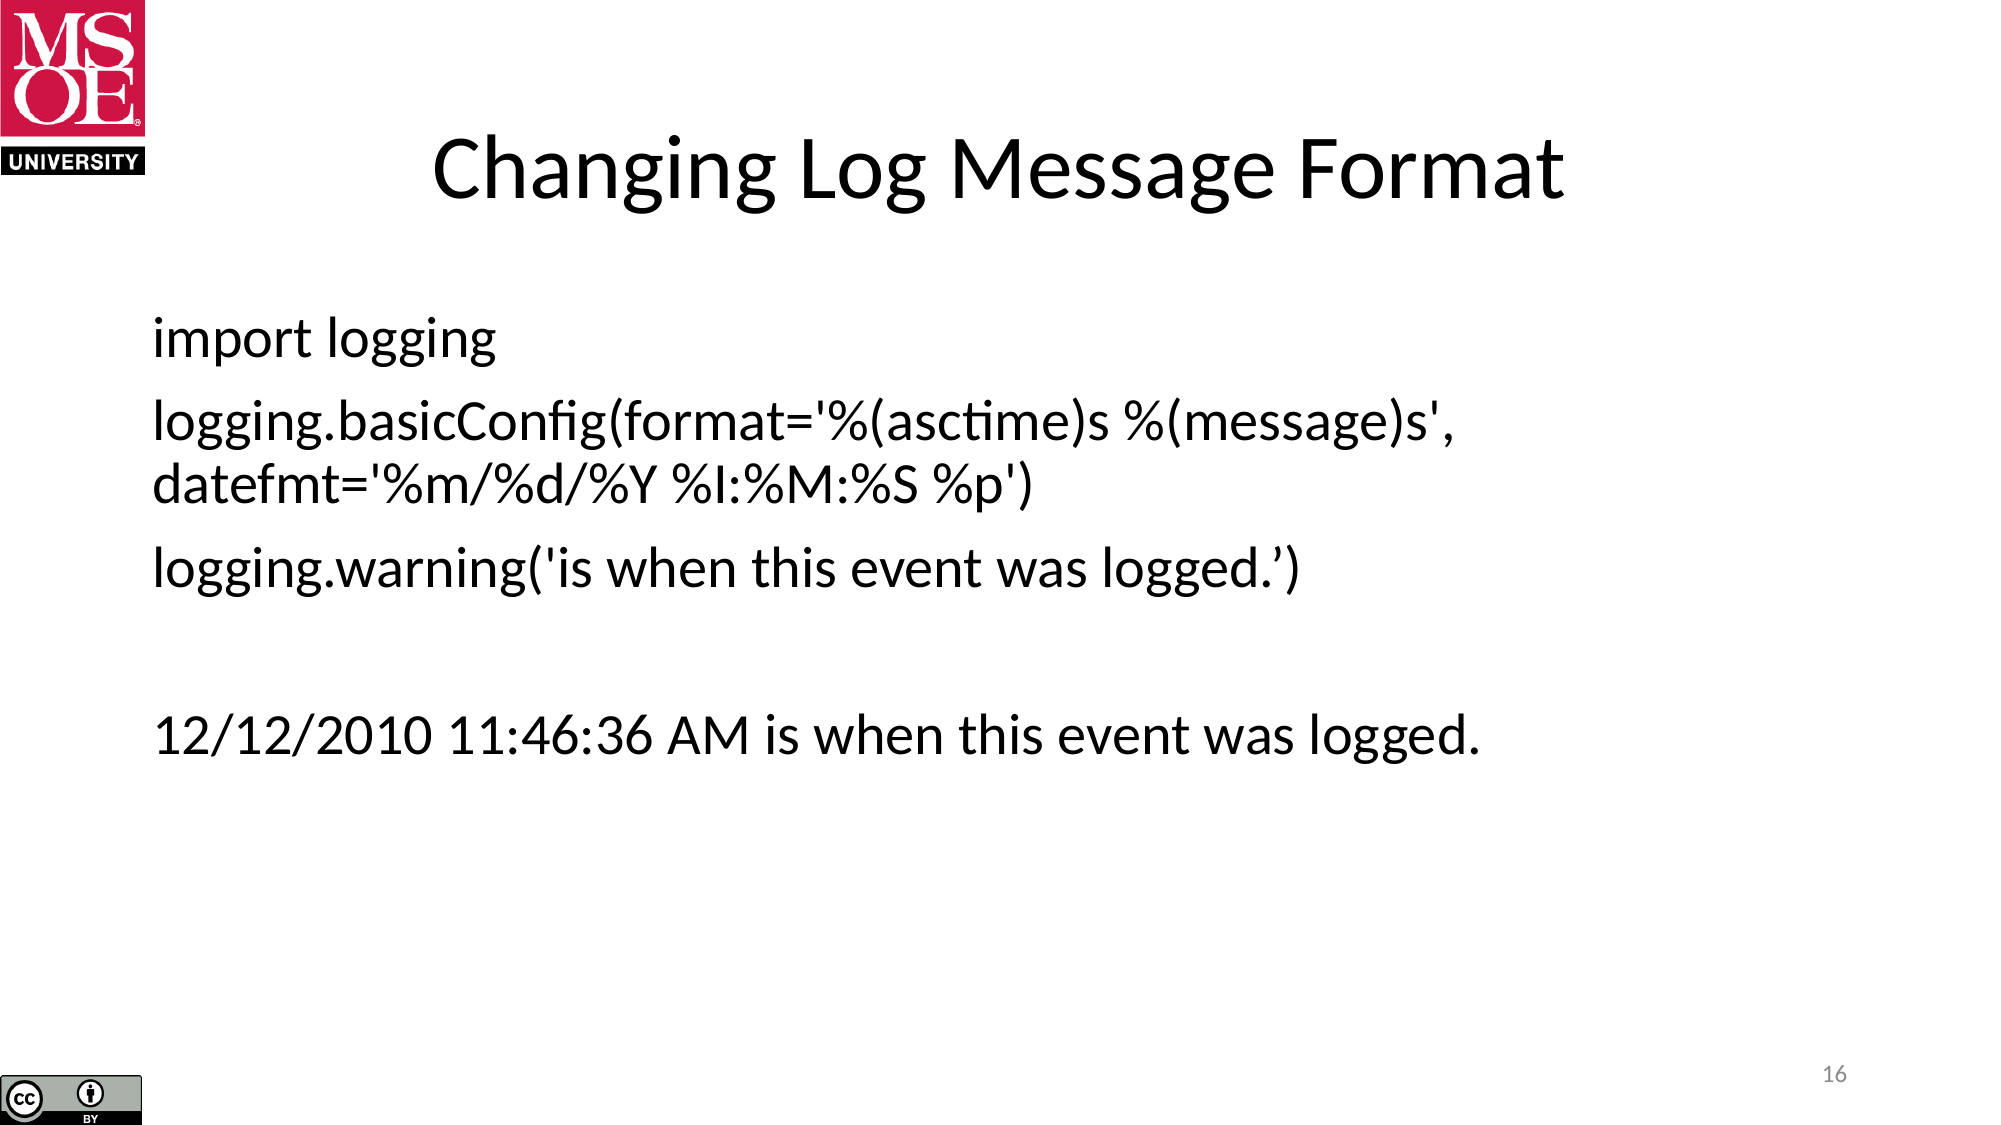

# Changing Log Message Format
import logging
logging.basicConfig(format='%(asctime)s %(message)s', datefmt='%m/%d/%Y %I:%M:%S %p')
logging.warning('is when this event was logged.’)

12/12/2010 11:46:36 AM is when this event was logged.

16